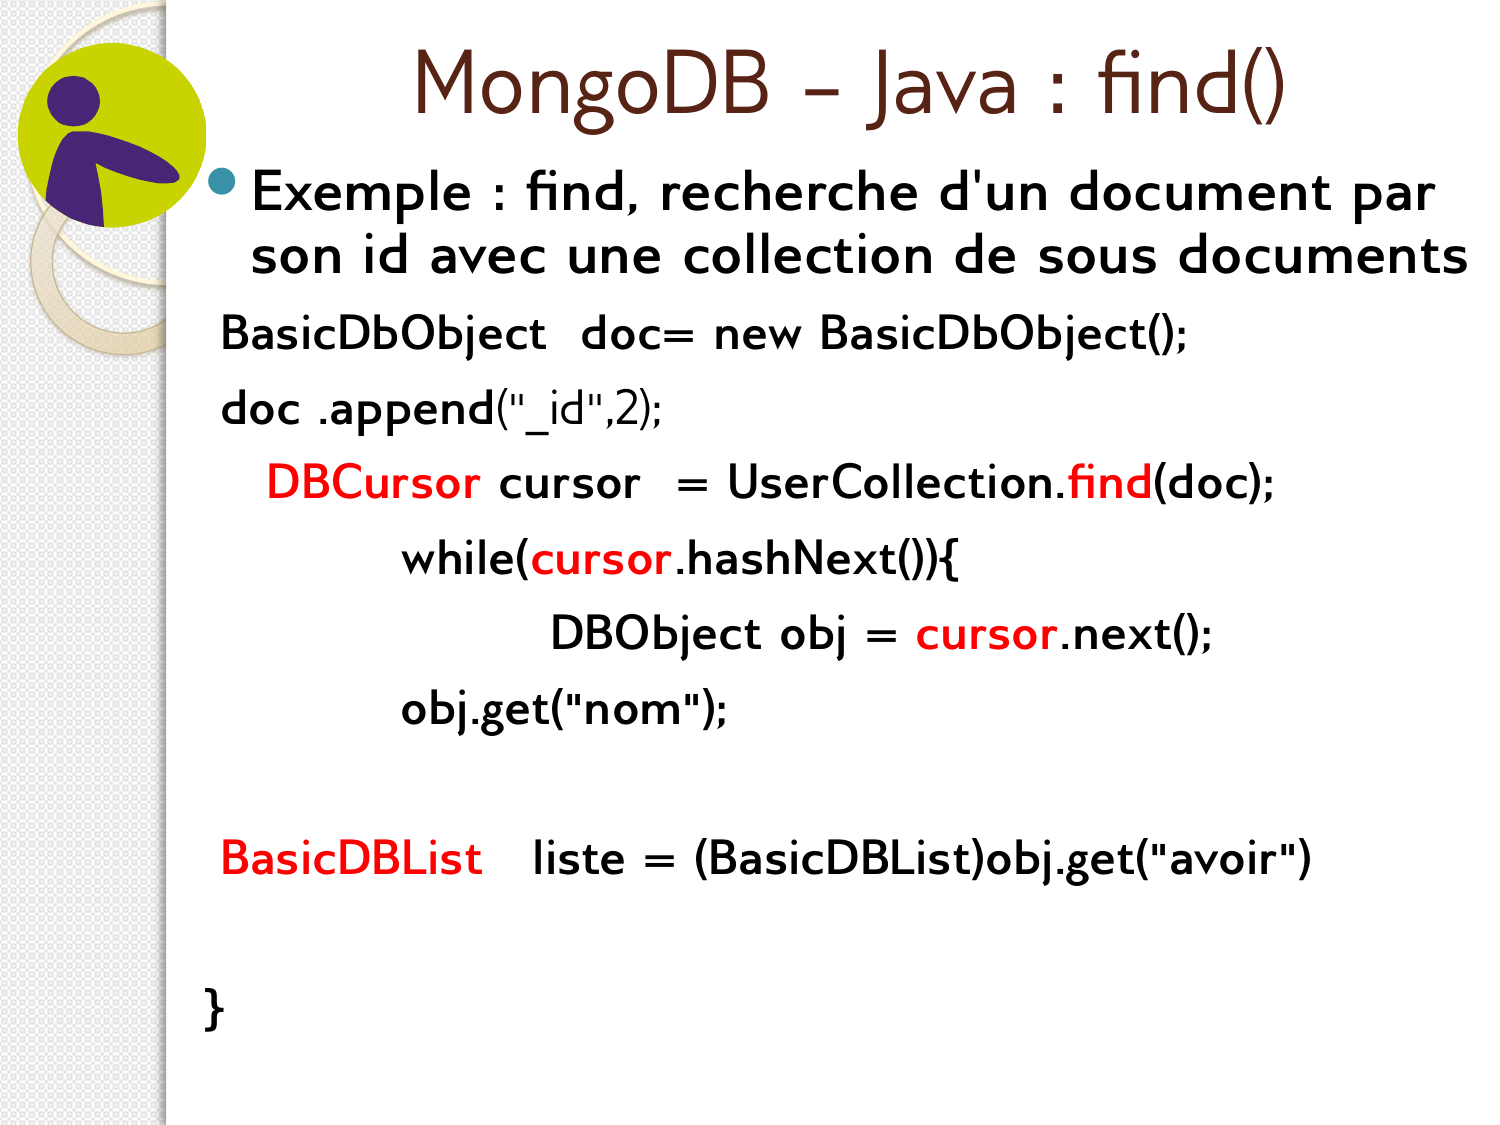

# MongoDB – Java : find()
Exemple : find, recherche d'un document par son id avec une collection de sous documents
 BasicDbObject  doc= new BasicDbObject();
 doc .append("_id",2);
	 DBCursor cursor  = UserCollection.find(doc);
		while(cursor.hashNext()){
			DBObject obj = cursor.next();
		obj.get("nom");

 BasicDBList   liste = (BasicDBList)obj.get("avoir")

}